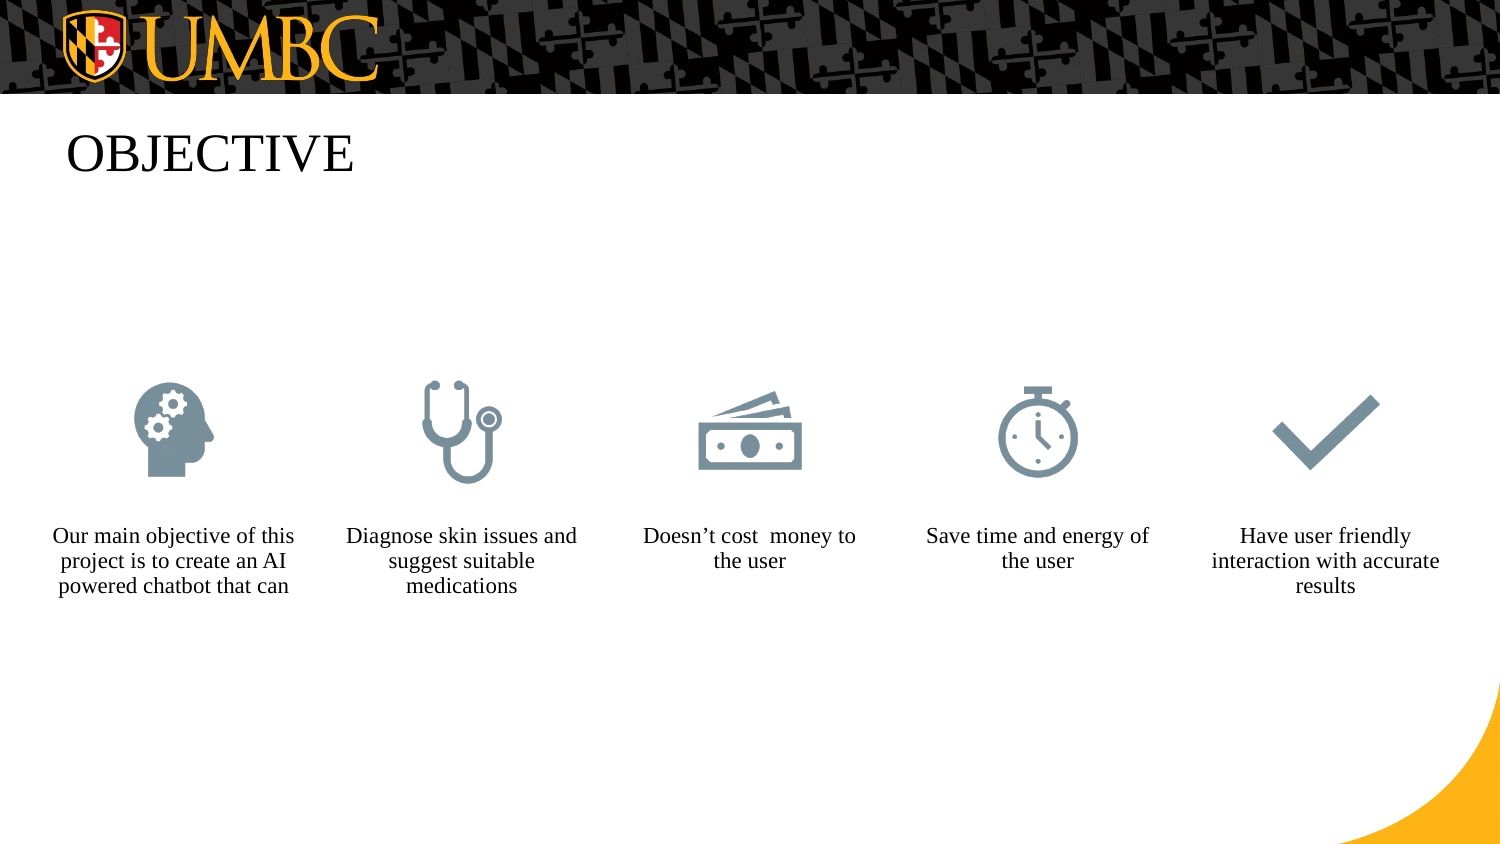

# OBJECTIVE
Our main objective of this project is to create an AI powered chatbot that can
Diagnose skin issues and suggest suitable medications
Doesn’t cost  money to the user
Save time and energy of the user
Have user friendly interaction with accurate results